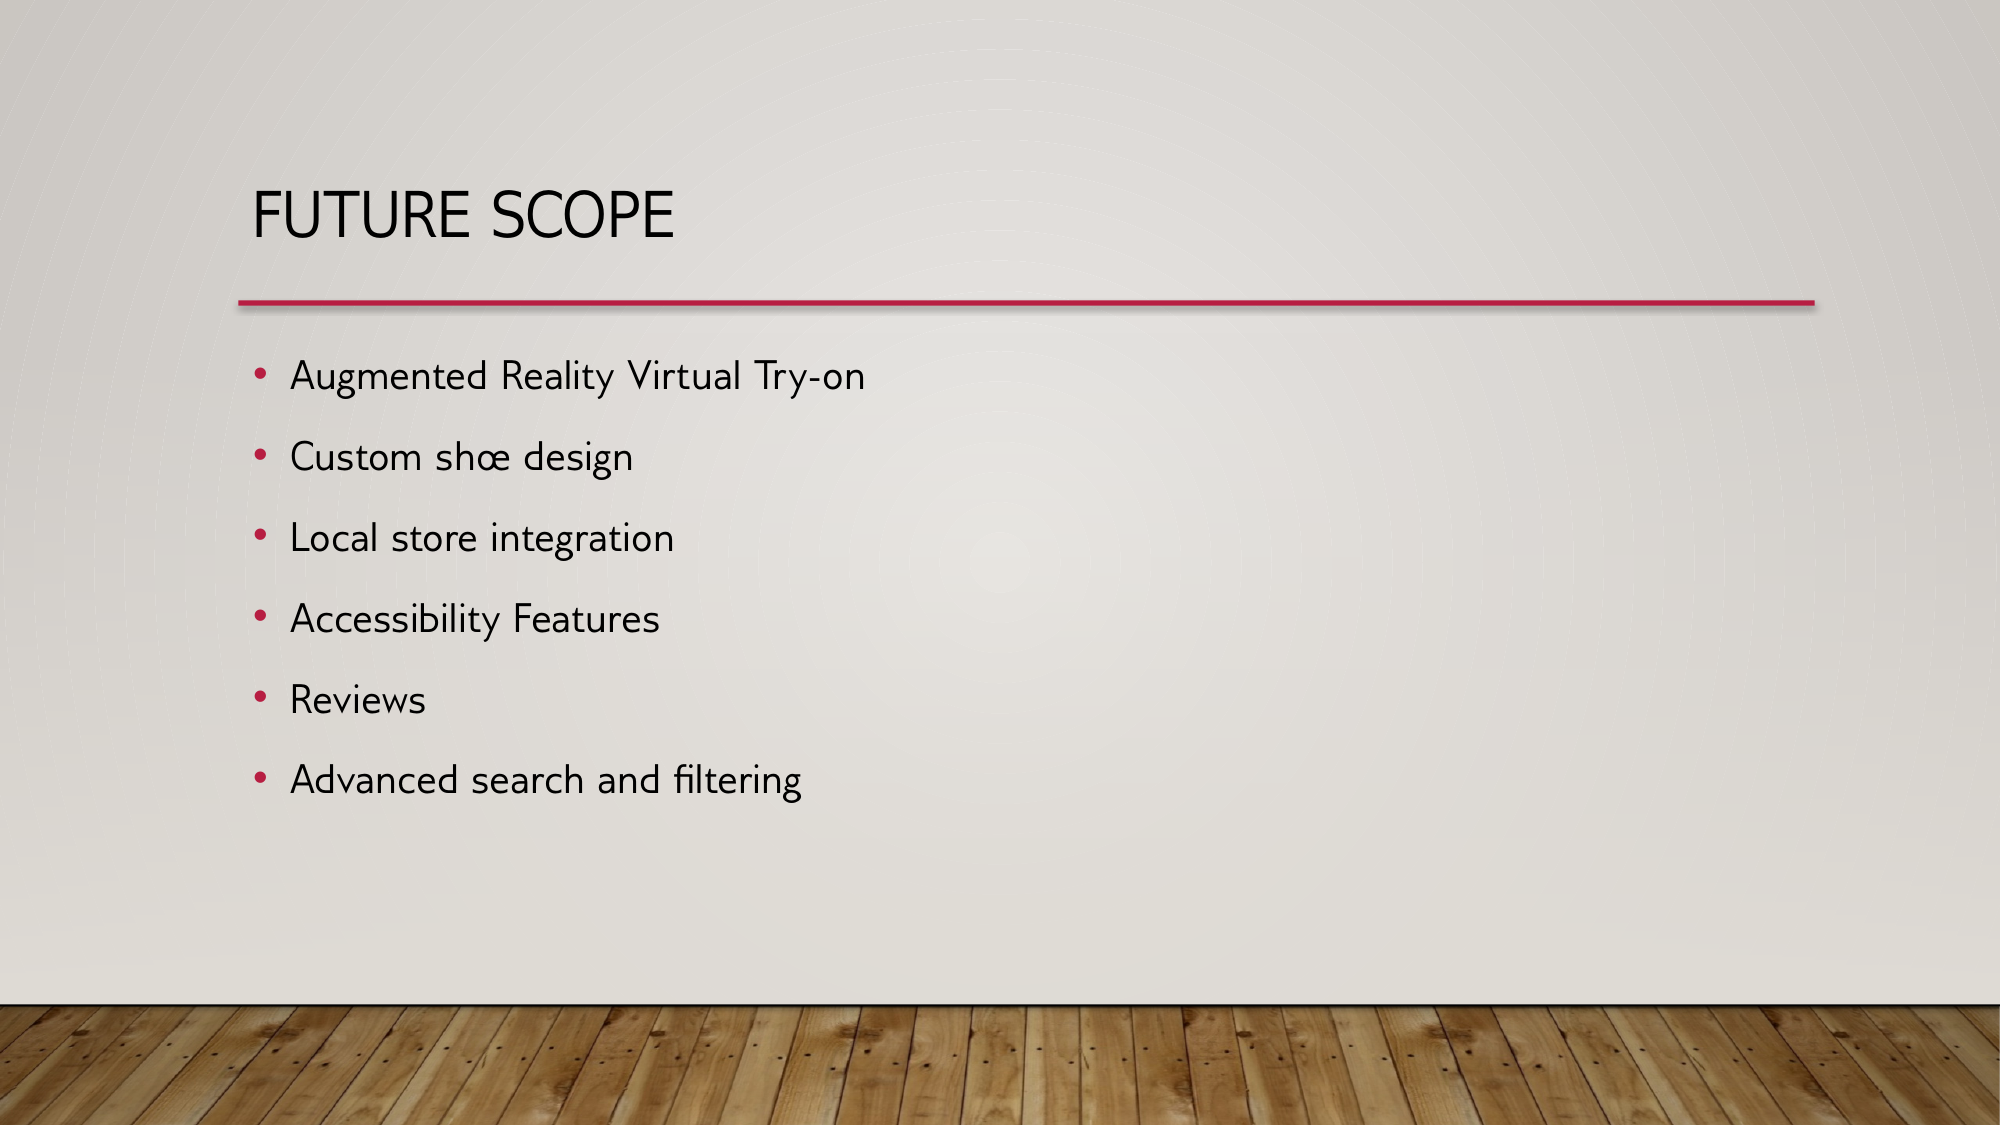

Future scope
Augmented Reality Virtual Try-on
Custom shoe design
Local store integration
Accessibility Features
Reviews
Advanced search and filtering